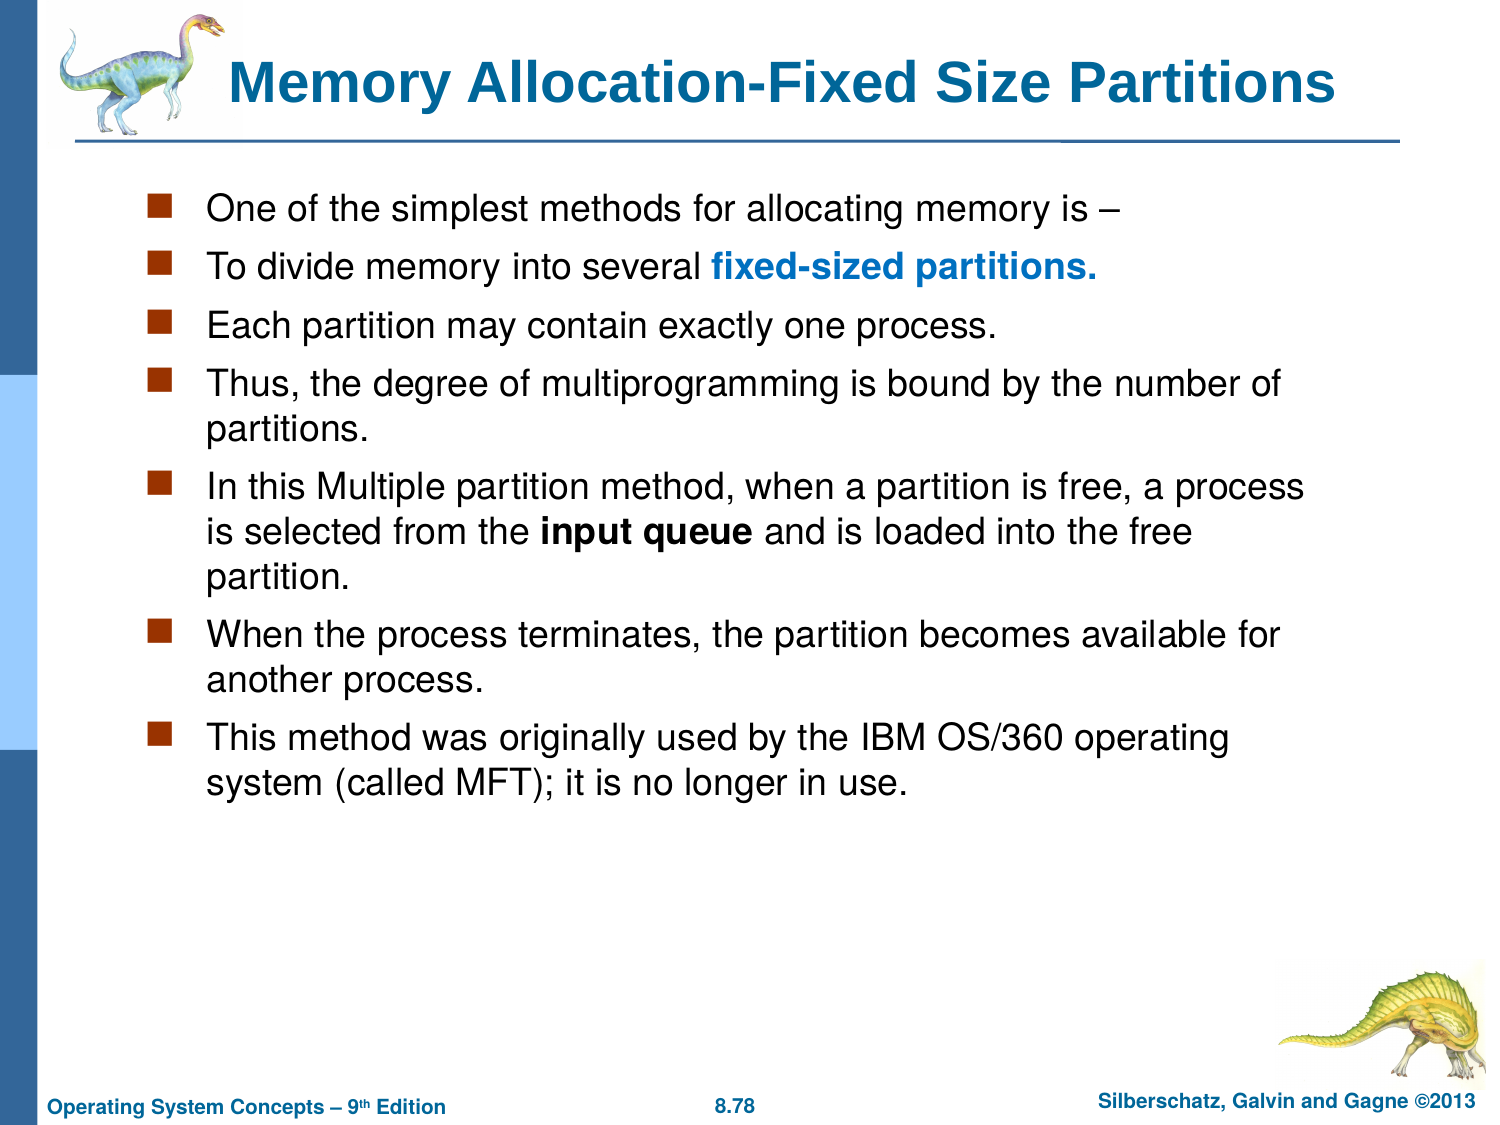

# Memory Allocation-Fixed Size Partitions
One of the simplest methods for allocating memory is –
To divide memory into several fixed-sized partitions.
Each partition may contain exactly one process.
Thus, the degree of multiprogramming is bound by the number of partitions.
In this Multiple partition method, when a partition is free, a process is selected from the input queue and is loaded into the free partition.
When the process terminates, the partition becomes available for another process.
This method was originally used by the IBM OS/360 operating system (called MFT); it is no longer in use.